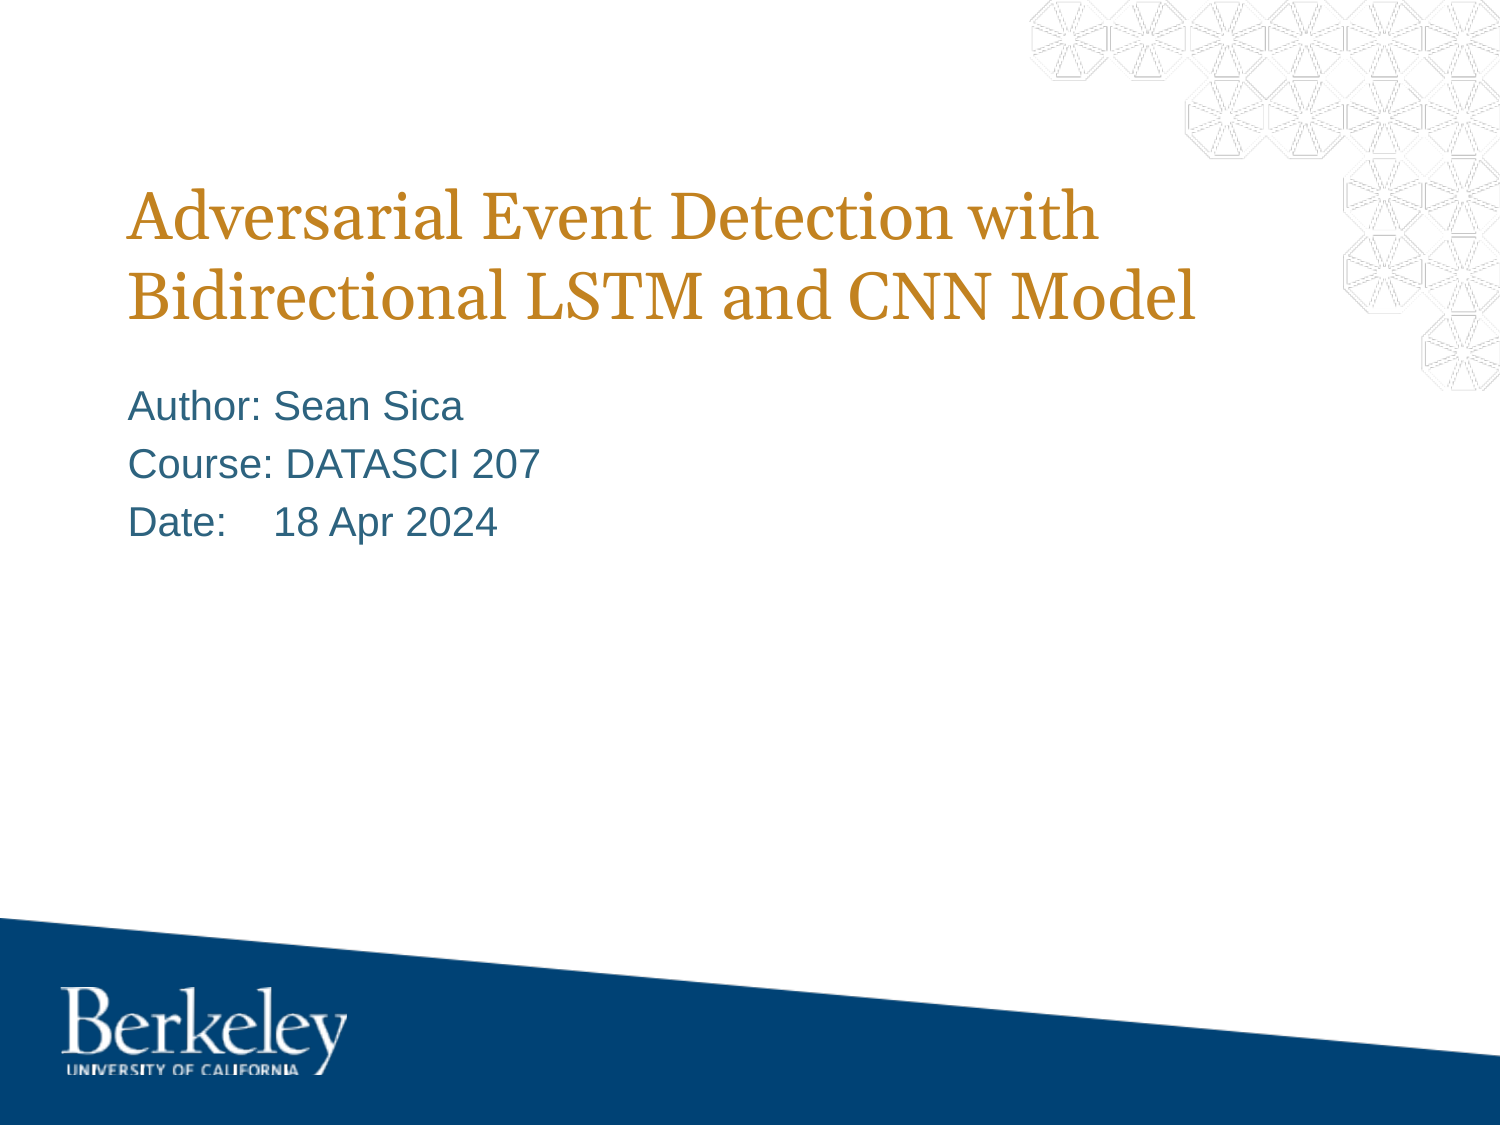

# Adversarial Event Detection with Bidirectional LSTM and CNN Model
Author: Sean Sica
Course: DATASCI 207
Date:    18 Apr 2024